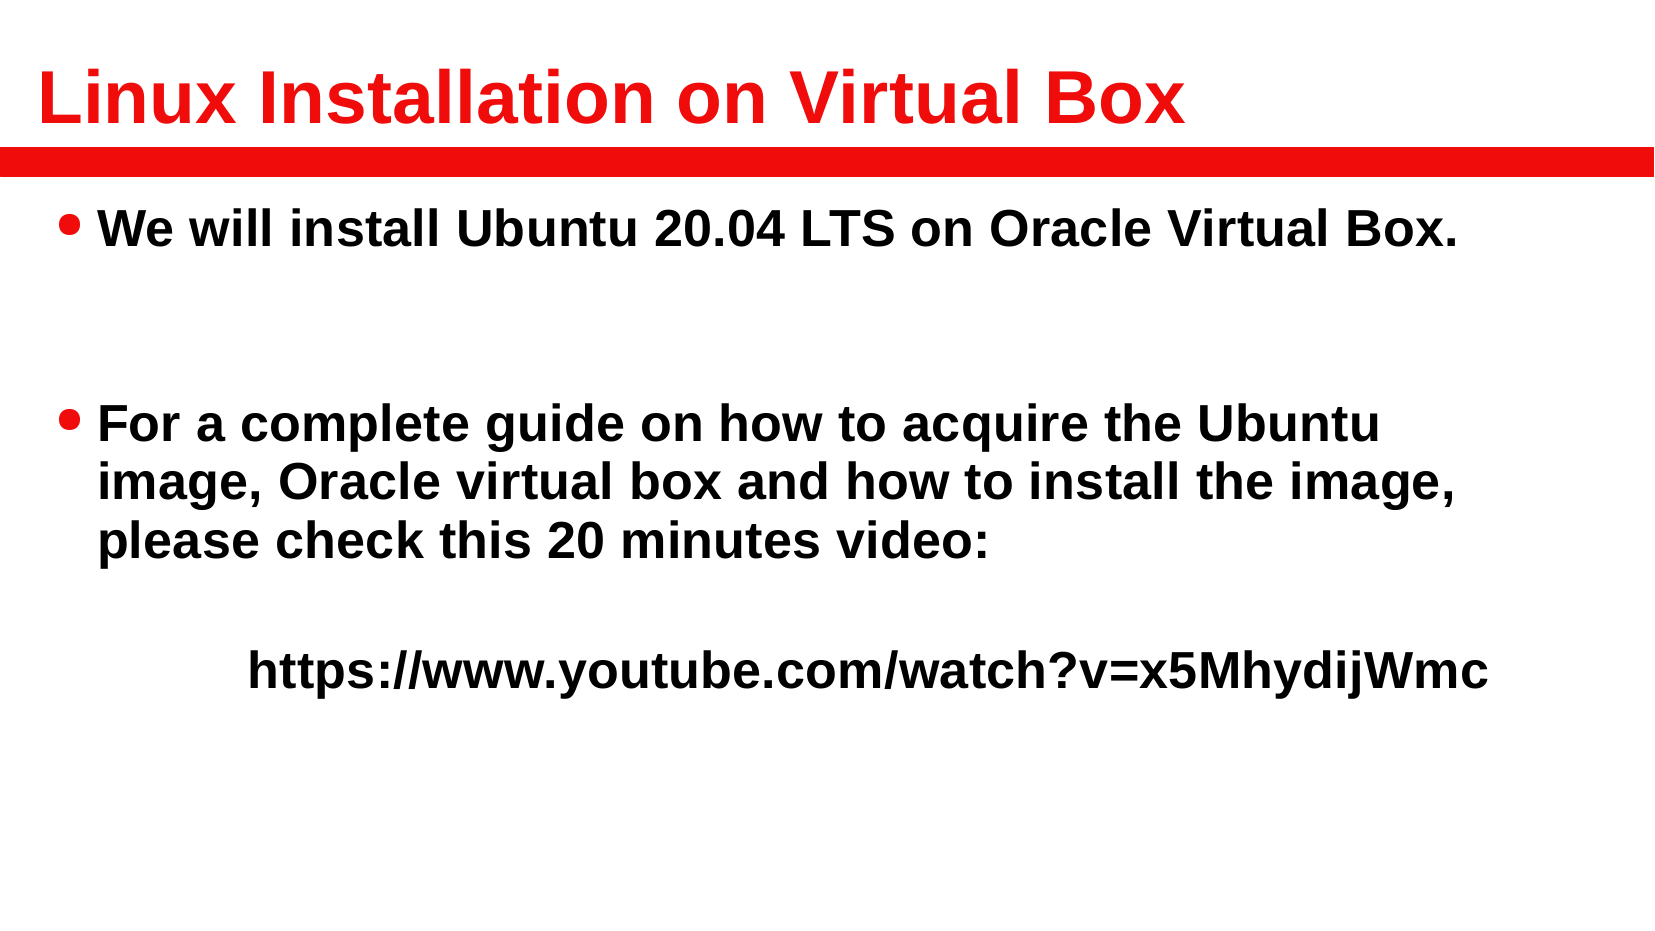

# Linux Installation on Virtual Box

We will install Ubuntu 20.04 LTS on Oracle Virtual Box.

For a complete guide on how to acquire the Ubuntu image, Oracle virtual box and how to install the image,
please check this 20 minutes video:

             https://www.youtube.com/watch?v=x5MhydijWmc